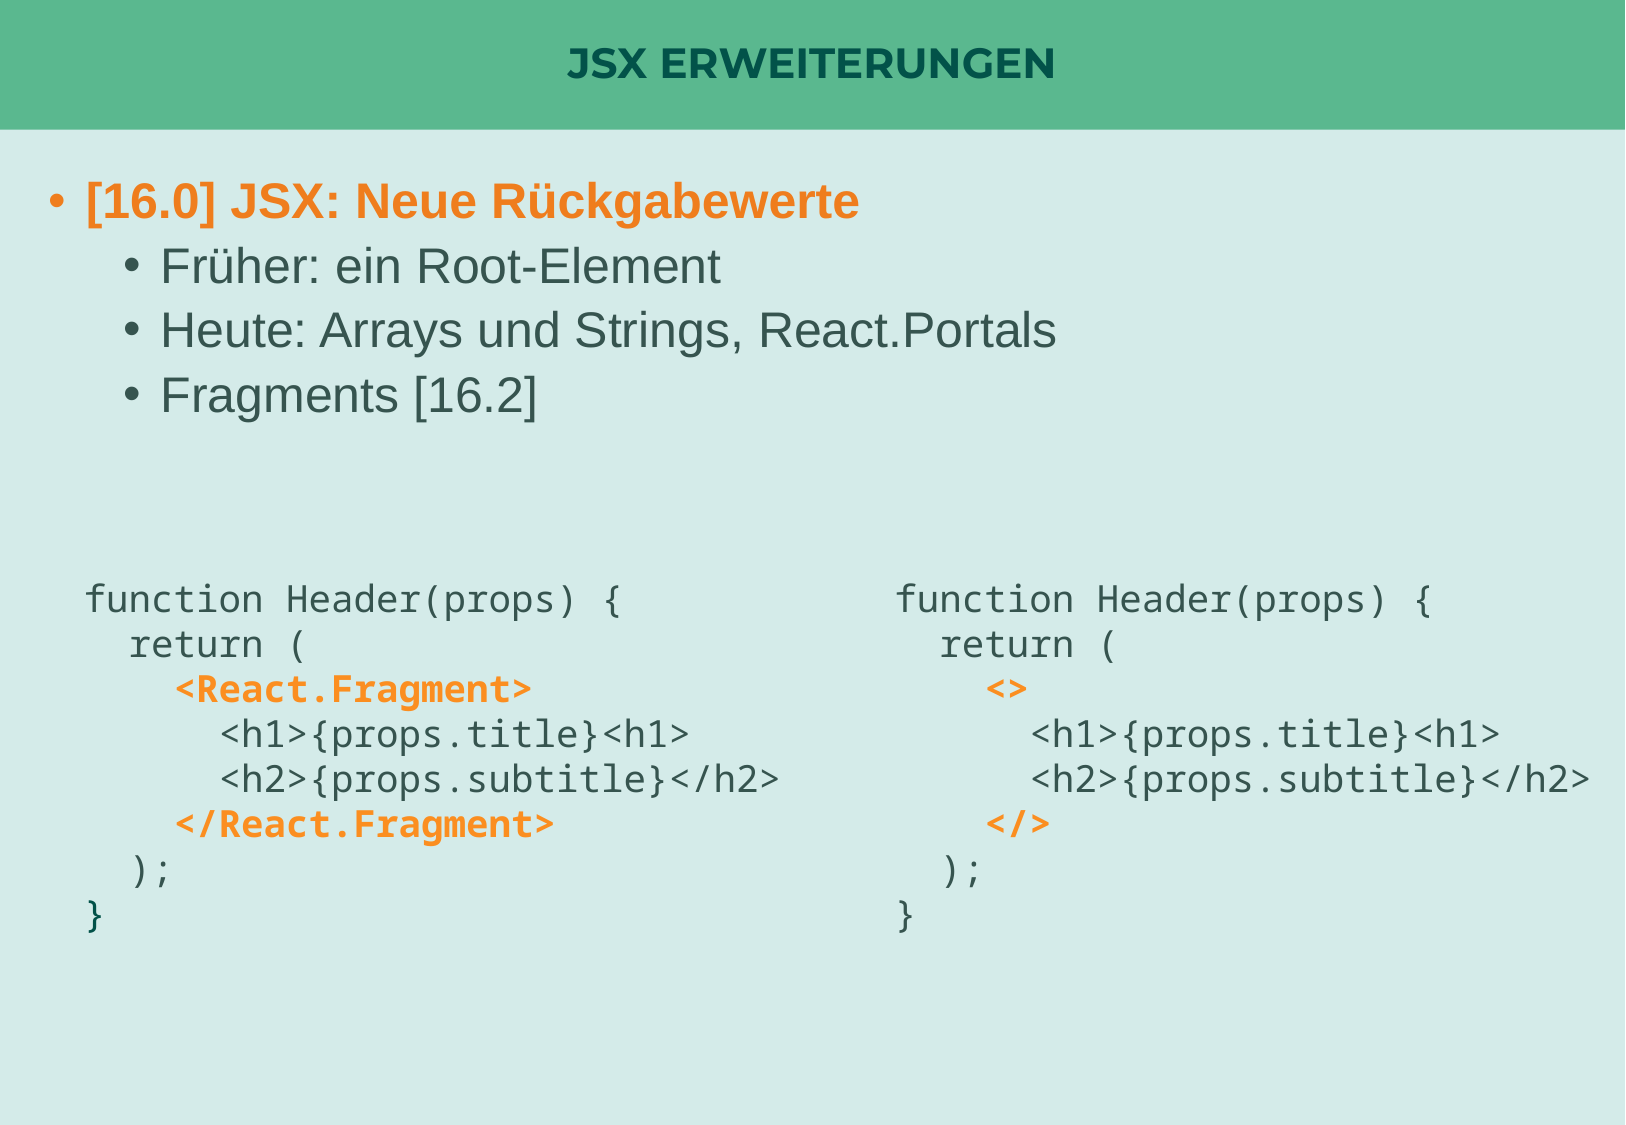

# JSX Erweiterungen
[16.0] JSX: Neue Rückgabewerte
Früher: ein Root-Element
Heute: Arrays und Strings, React.Portals
Fragments [16.2]

function Header(props) {
  return (
    <React.Fragment>
      <h1>{props.title}<h1>
      <h2>{props.subtitle}</h2>
    </React.Fragment>
  );
}
function Header(props) {
  return (
    <>
      <h1>{props.title}<h1>
      <h2>{props.subtitle}</h2>
    </>
  );
}